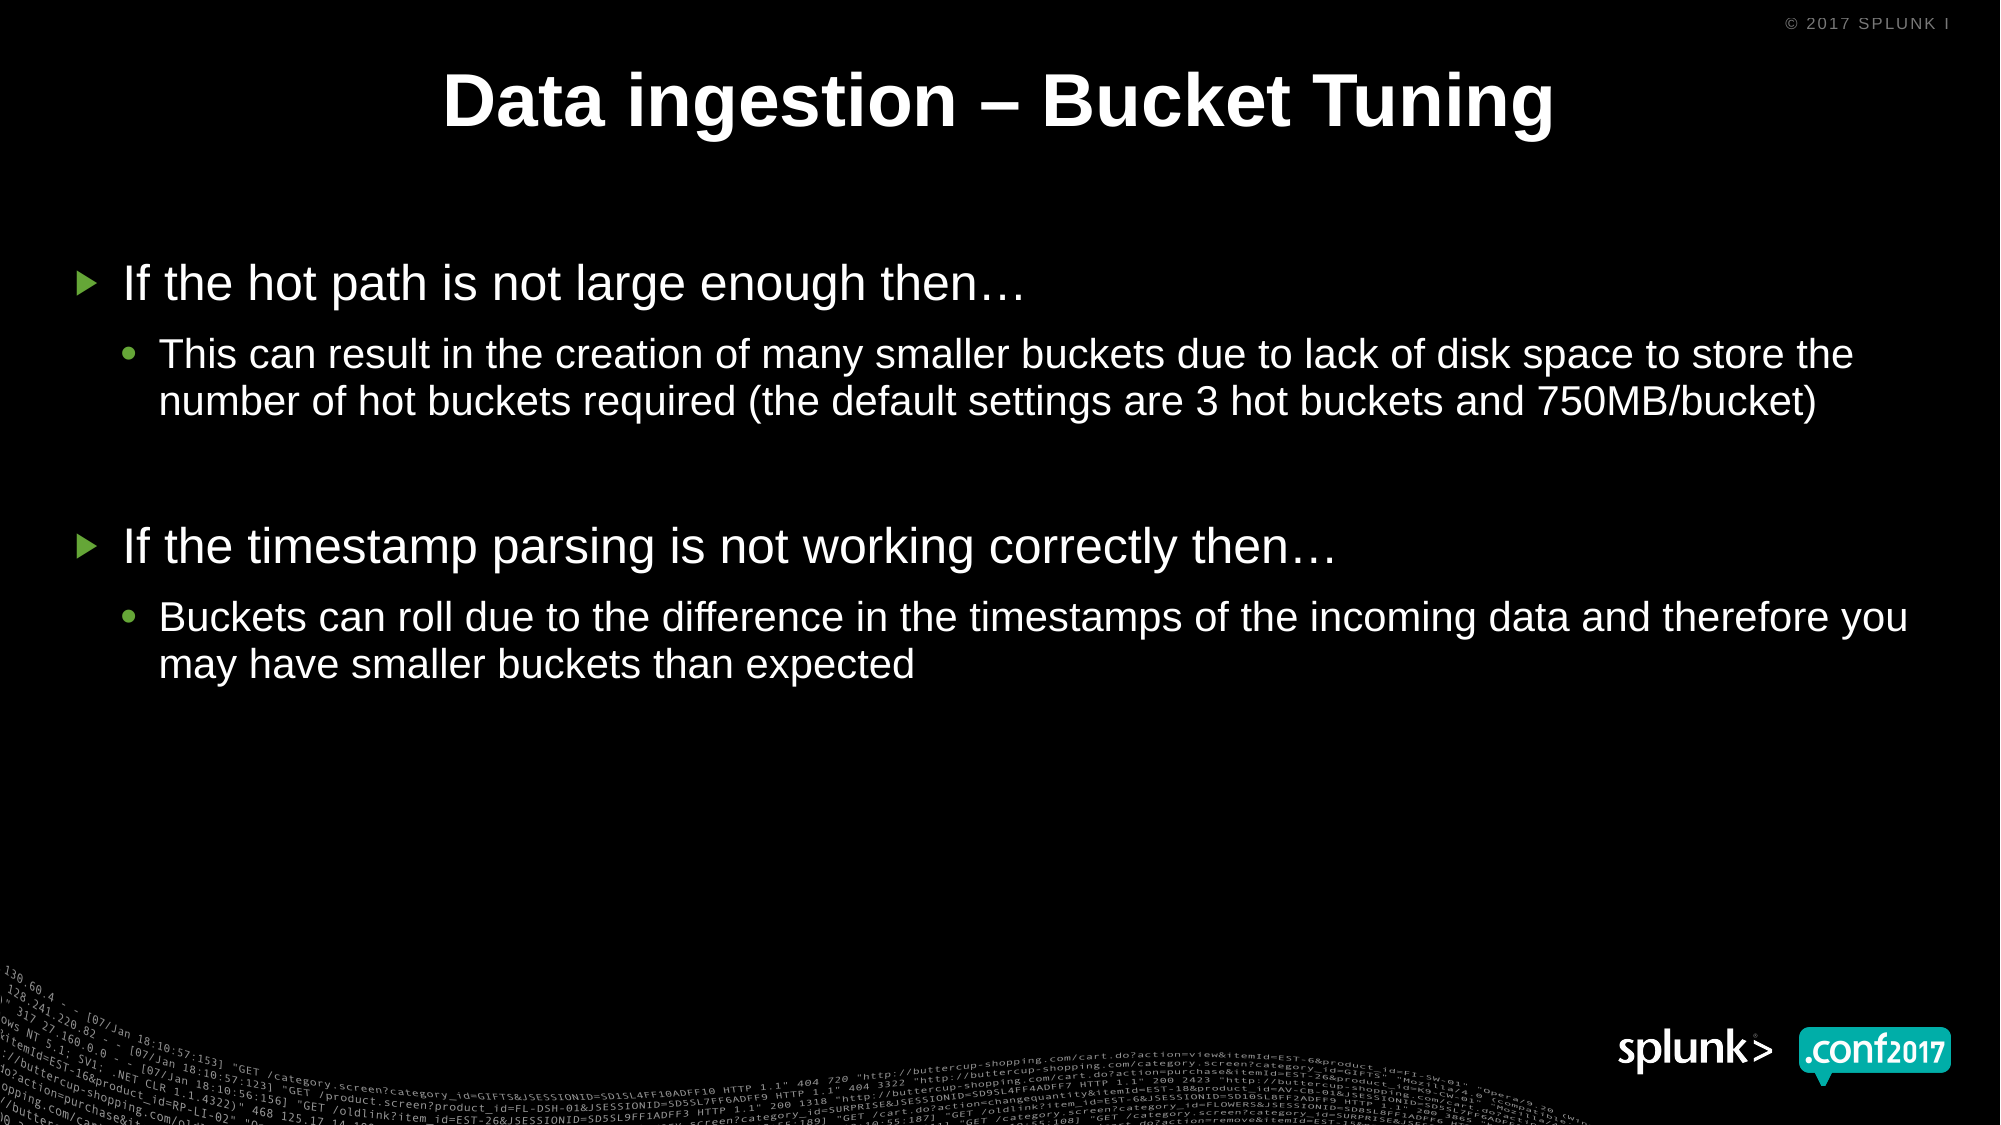

# Data ingestion – Bucket Tuning
If the hot path is not large enough then…
This can result in the creation of many smaller buckets due to lack of disk space to store the number of hot buckets required (the default settings are 3 hot buckets and 750MB/bucket)

If the timestamp parsing is not working correctly then…
Buckets can roll due to the difference in the timestamps of the incoming data and therefore you may have smaller buckets than expected